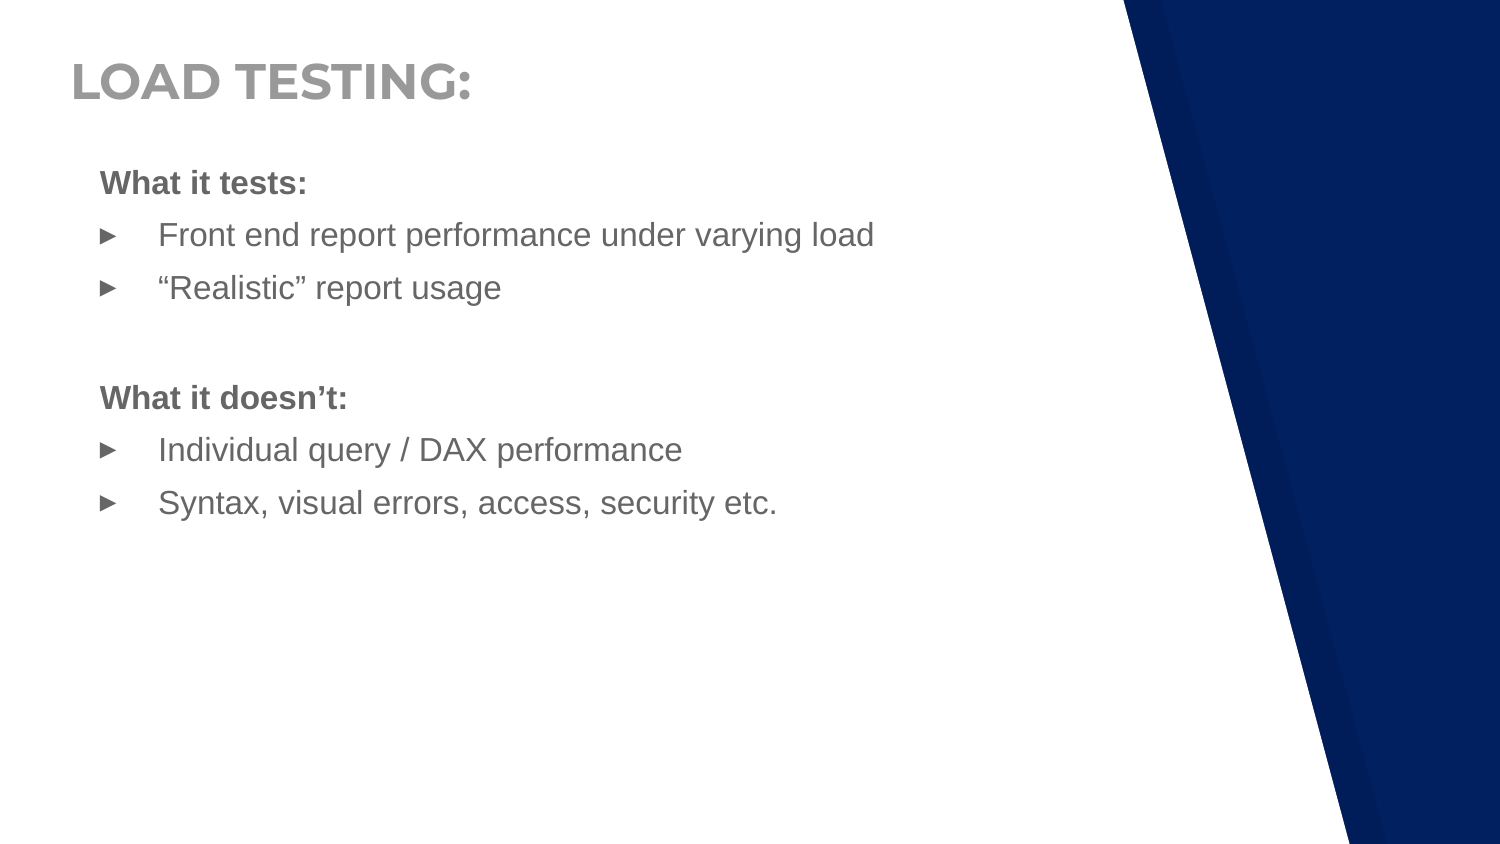

# LOAD TESTING:
What it tests:
Front end report performance under varying load
“Realistic” report usage

What it doesn’t:
Individual query / DAX performance
Syntax, visual errors, access, security etc.